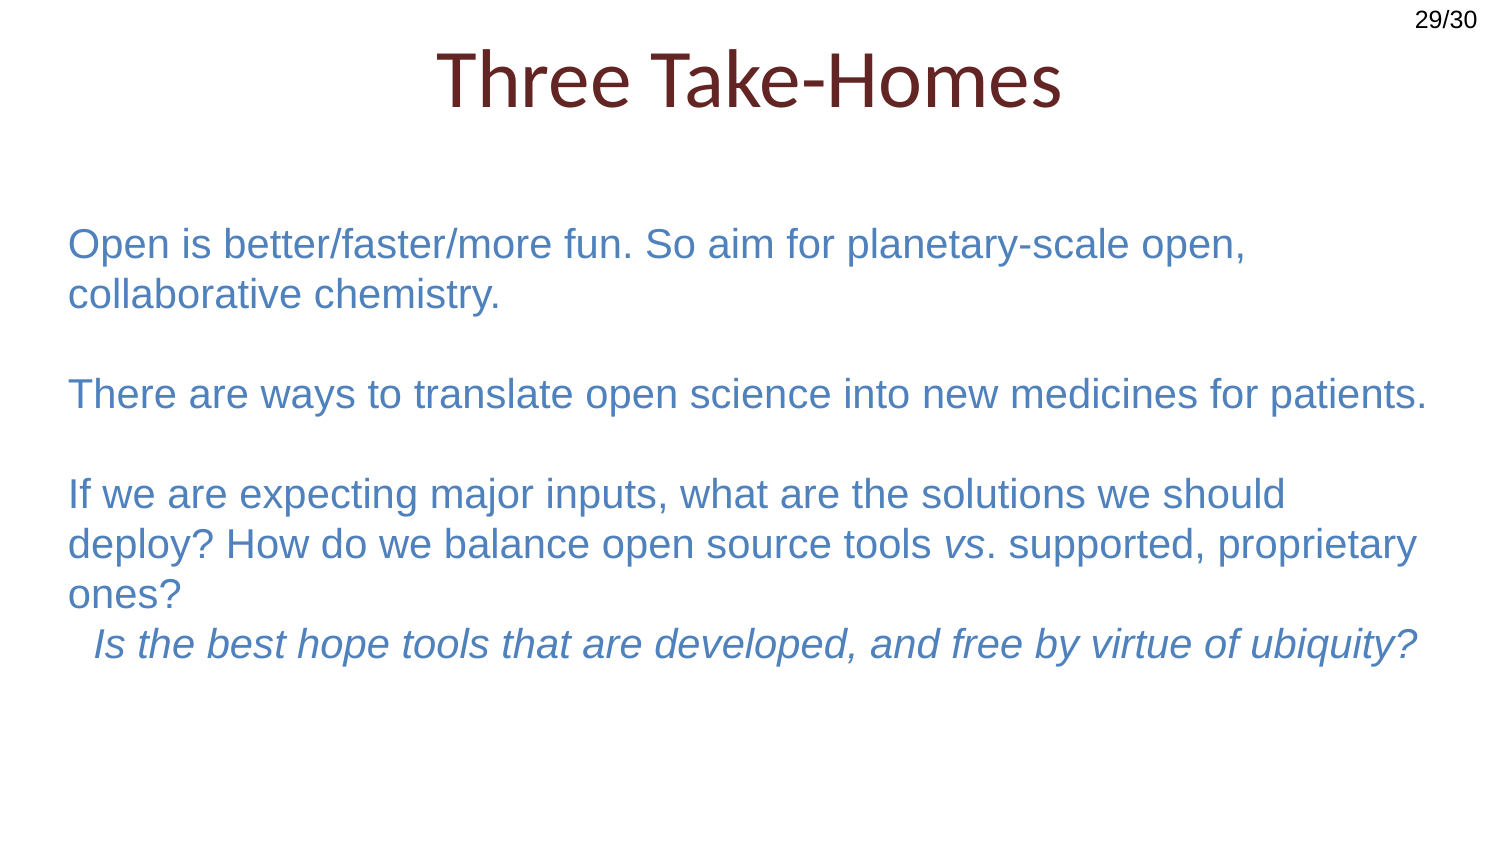

29/30
Three Take-Homes
Open is better/faster/more fun. So aim for planetary-scale open, collaborative chemistry.

There are ways to translate open science into new medicines for patients.

If we are expecting major inputs, what are the solutions we should deploy? How do we balance open source tools vs. supported, proprietary ones?
Is the best hope tools that are developed, and free by virtue of ubiquity?